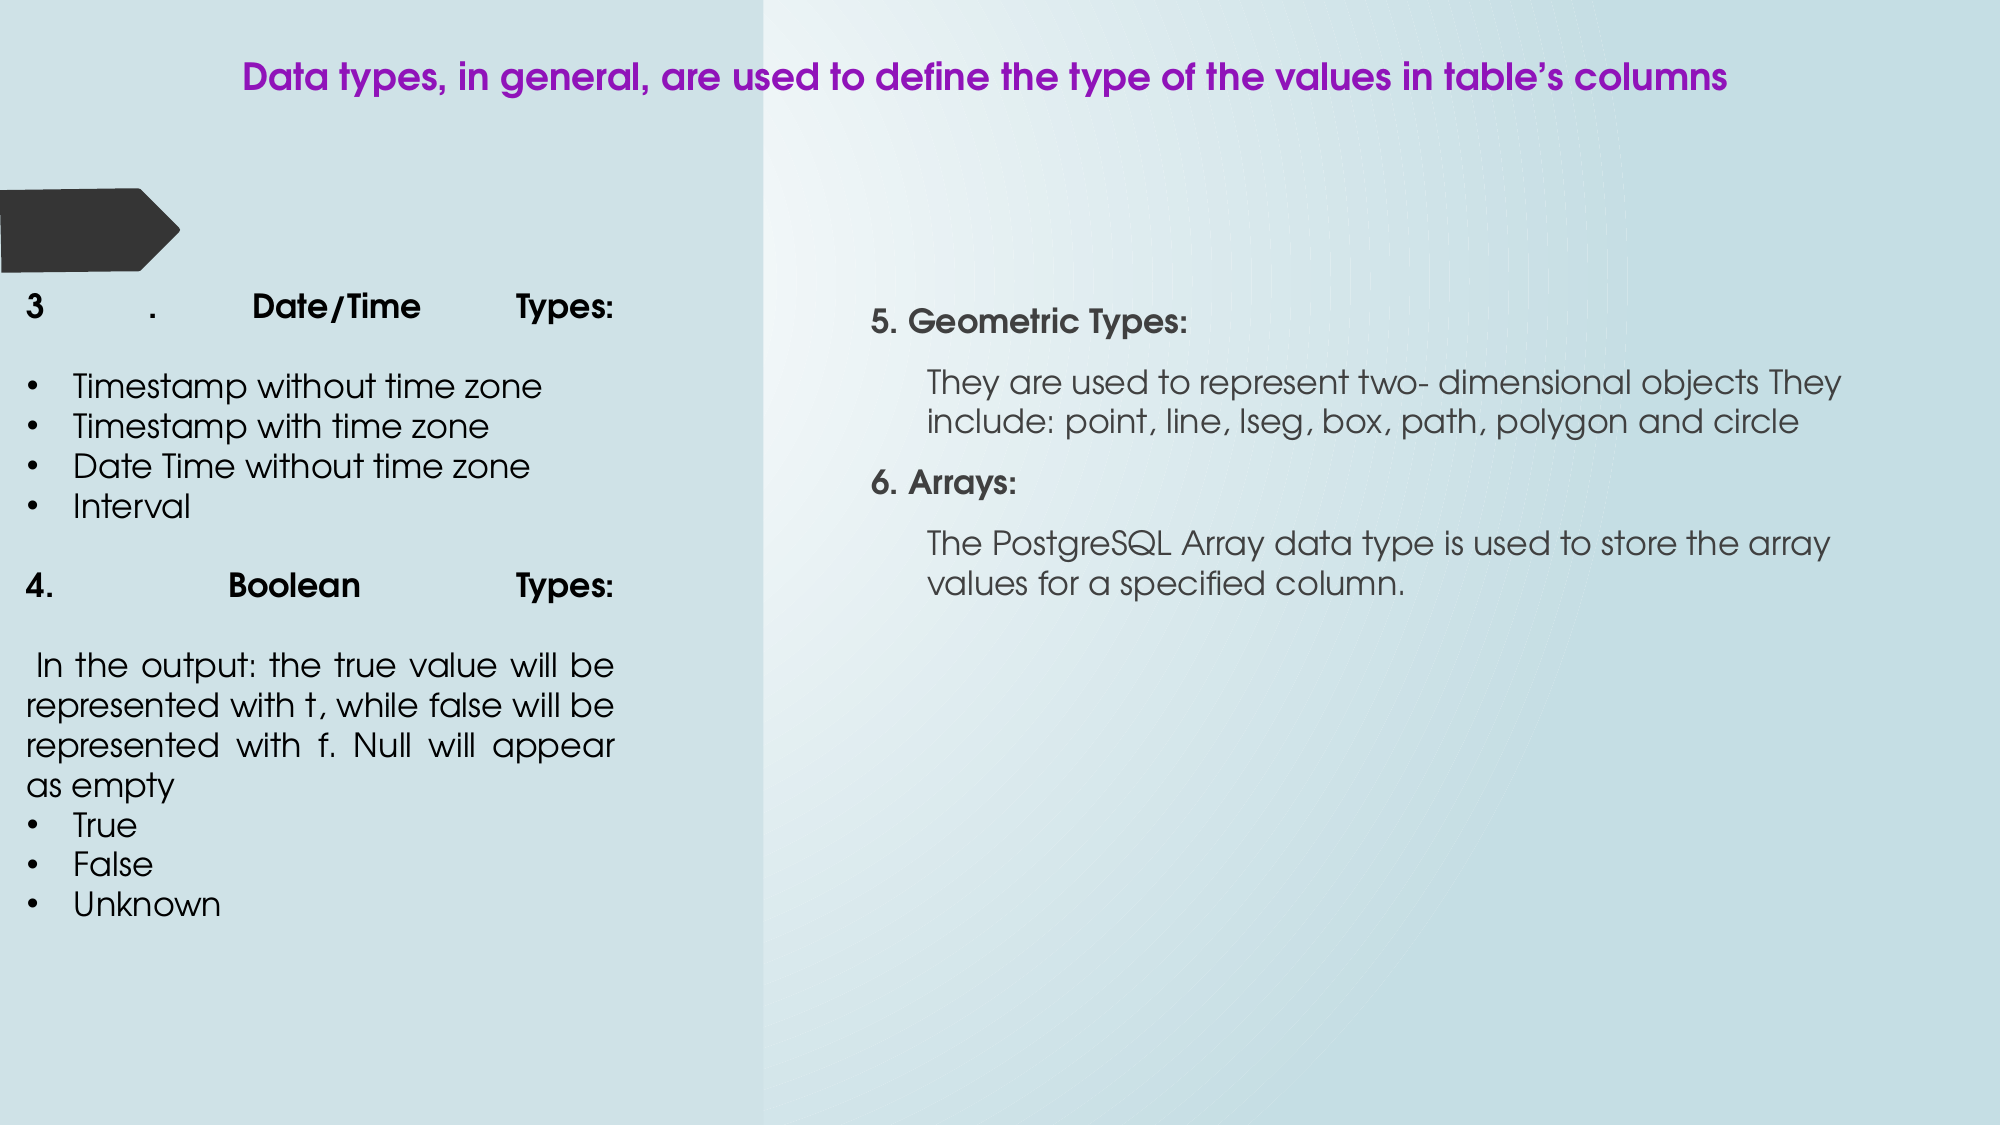

Data types, in general, are used to define the type of the values in table’s columns

# 3  . Date/Time Types:
Timestamp without time zone
Timestamp with time zone
Date Time without time zone
Interval
4.   Boolean Types:
 In the output: the true value will be represented with t, while false will be represented with f. Null will appear as empty
True
False
Unknown

5. Geometric Types:
They are used to represent two- dimensional objects They include: point, line, Iseg, box, path, polygon and circle
6. Arrays:
The PostgreSQL Array data type is used to store the array values for a specified column.